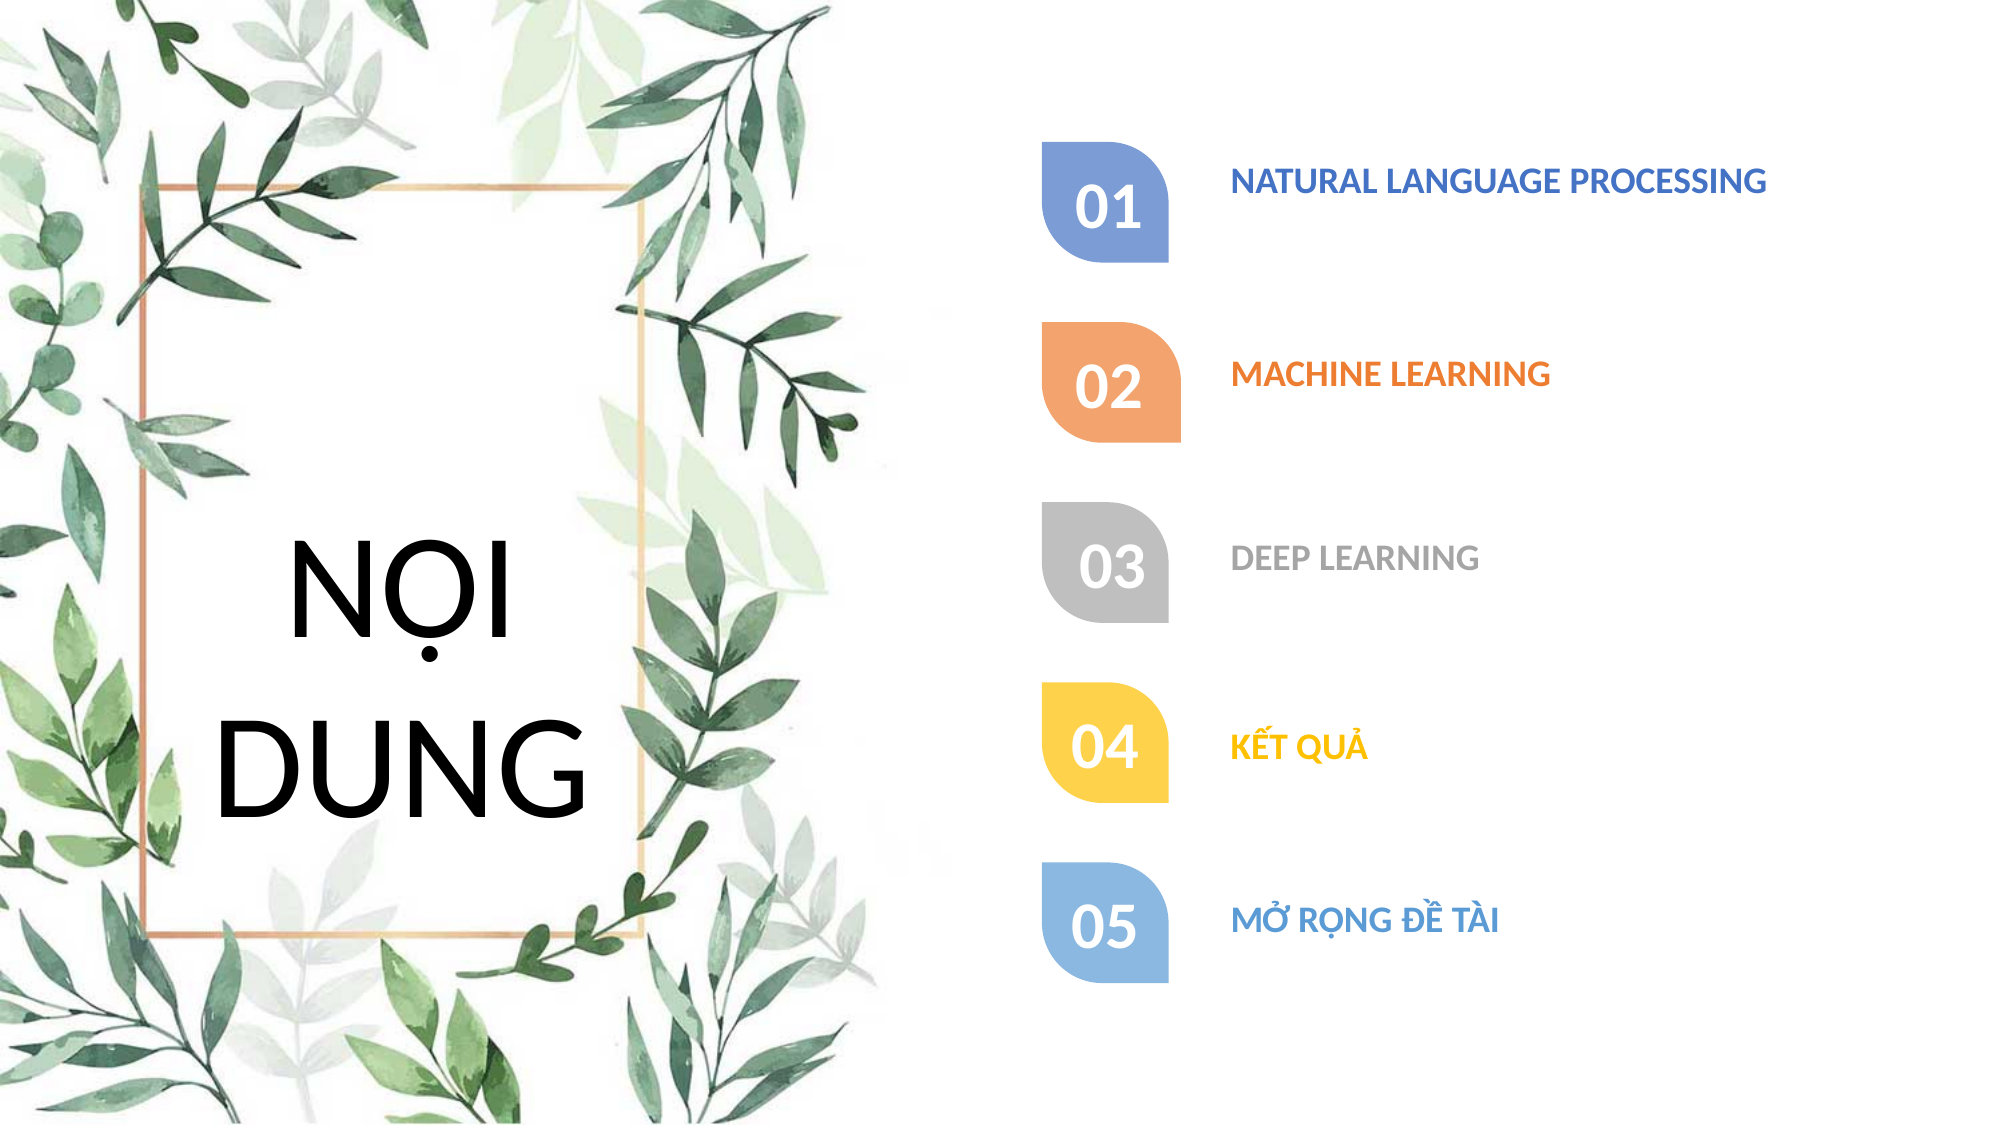

NATURAL LANGUAGE PROCESSING
01

02
MACHINE LEARNING
NỘI DUNG

03
DEEP LEARNING

04
KẾT QUẢ

05
MỞ RỘNG ĐỀ TÀI